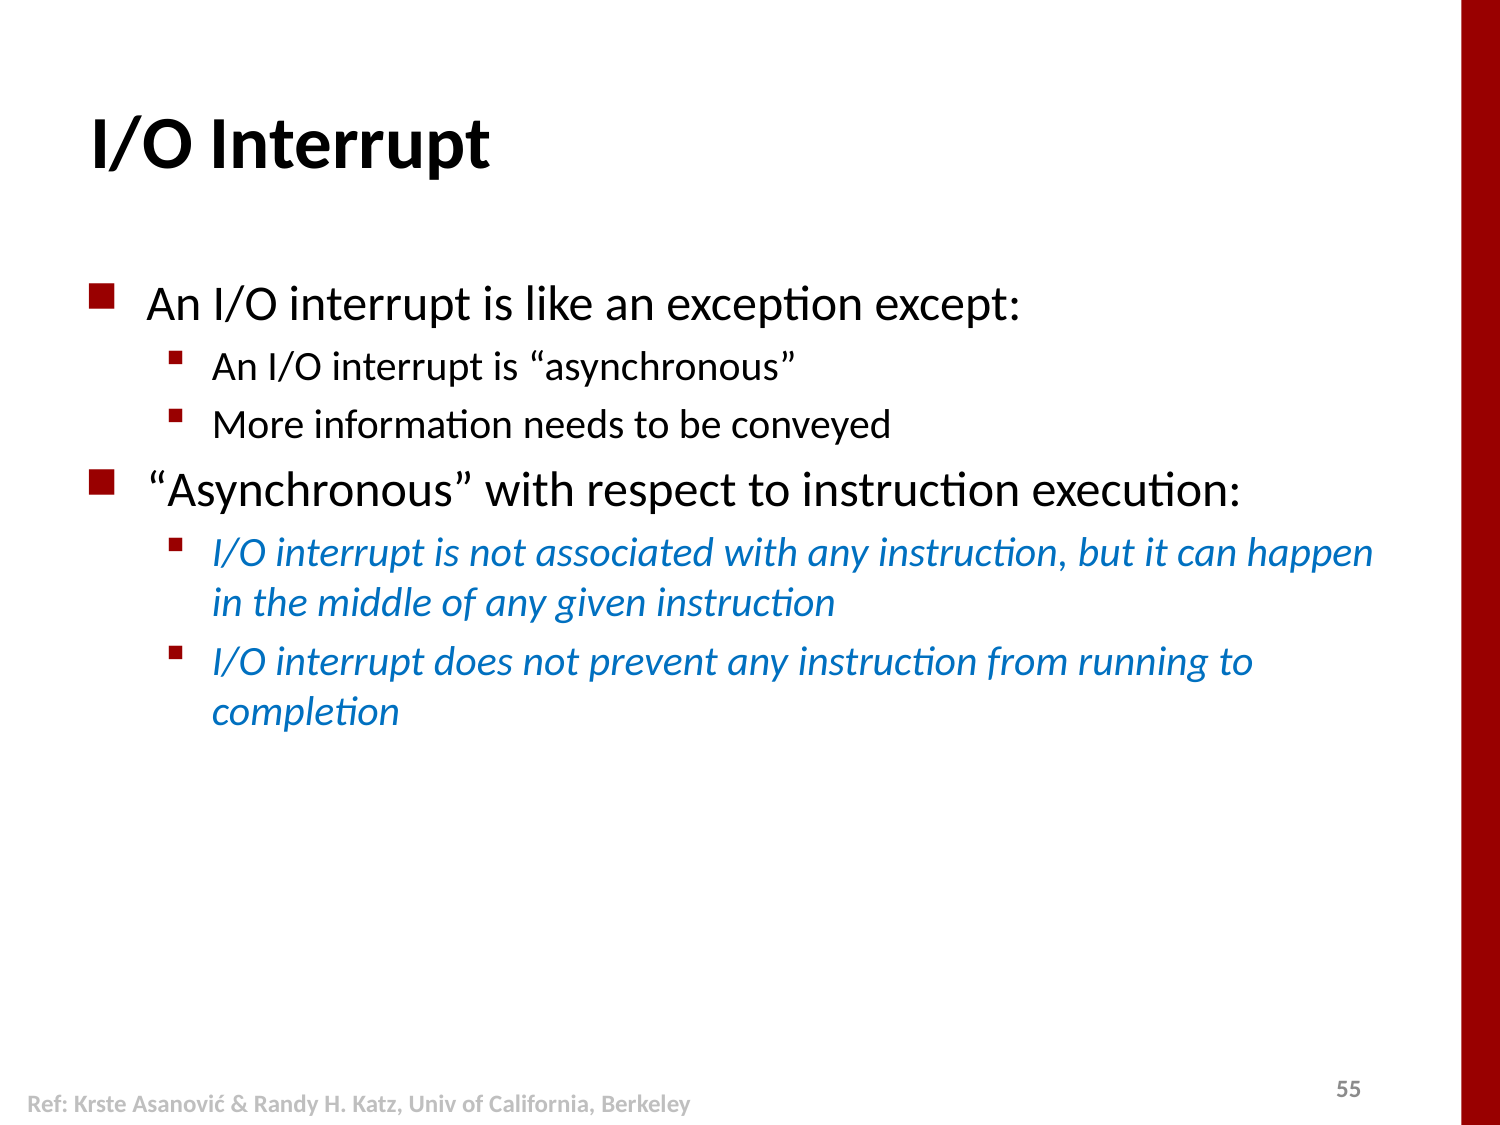

# I/O Interrupt
An I/O interrupt is like an exception except:
An I/O interrupt is “asynchronous”
More information needs to be conveyed
“Asynchronous” with respect to instruction execution:
I/O interrupt is not associated with any instruction, but it can happen in the middle of any given instruction
I/O interrupt does not prevent any instruction from running to completion
Ref: Krste Asanović & Randy H. Katz, Univ of California, Berkeley